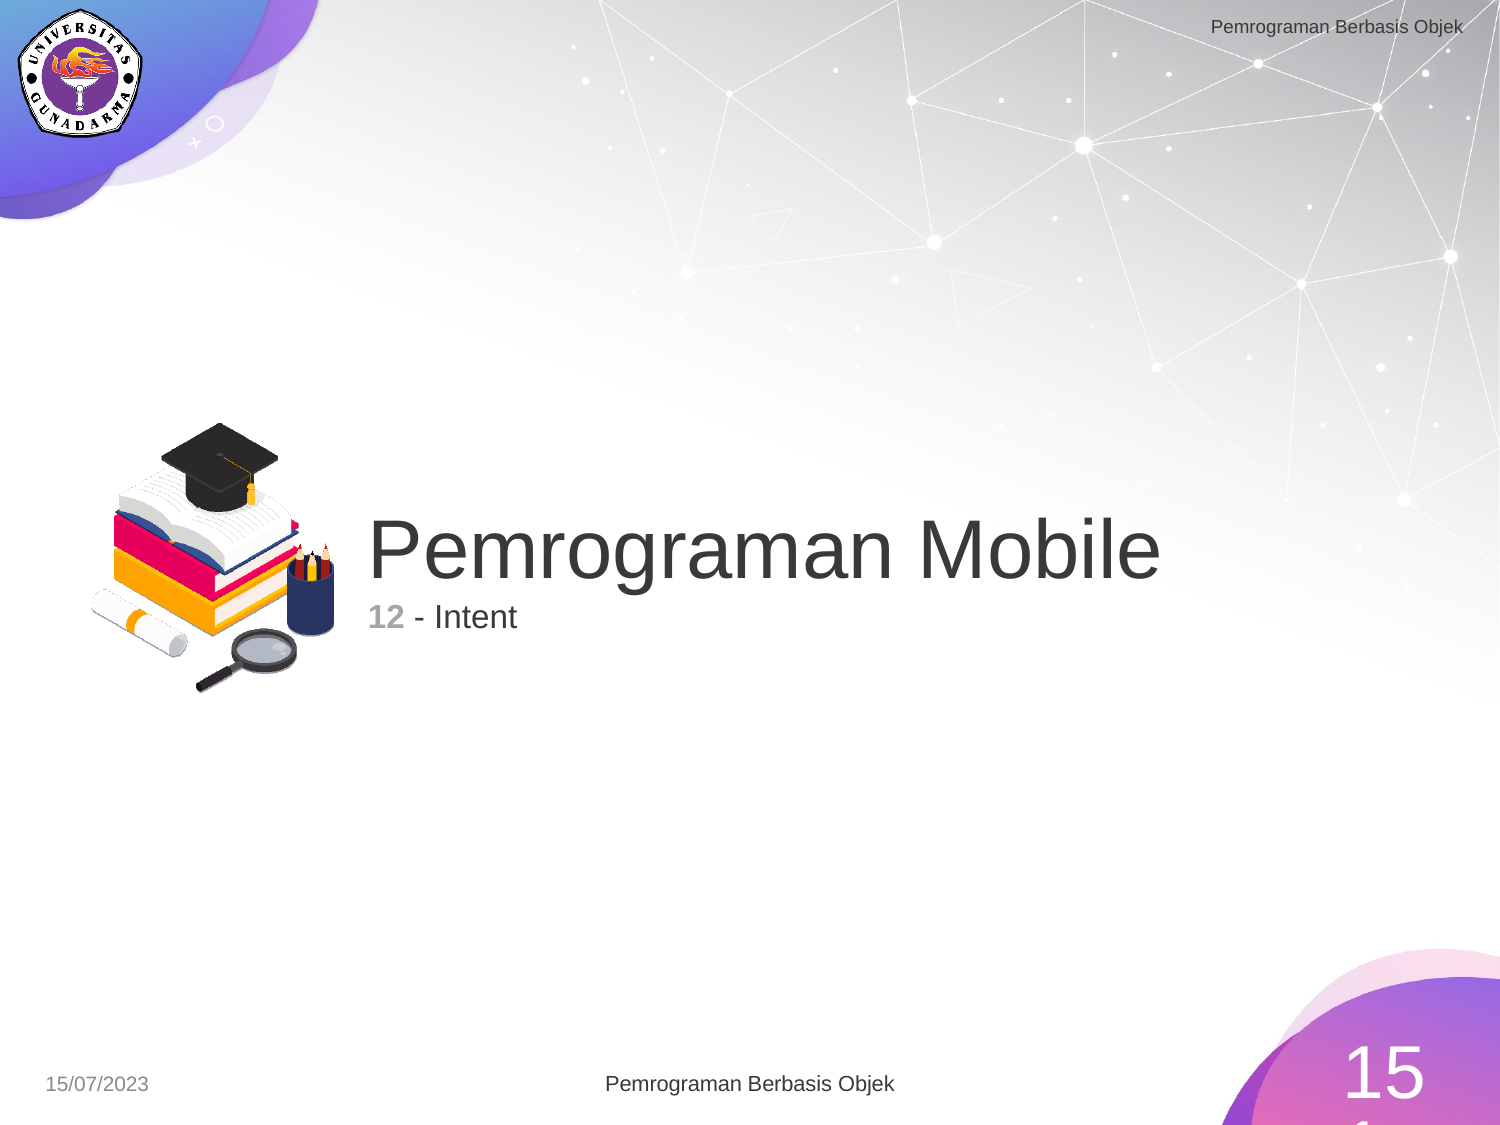

# Pemrograman Mobile 12 - Intent
151
15/07/2023
Pemrograman Berbasis Objek